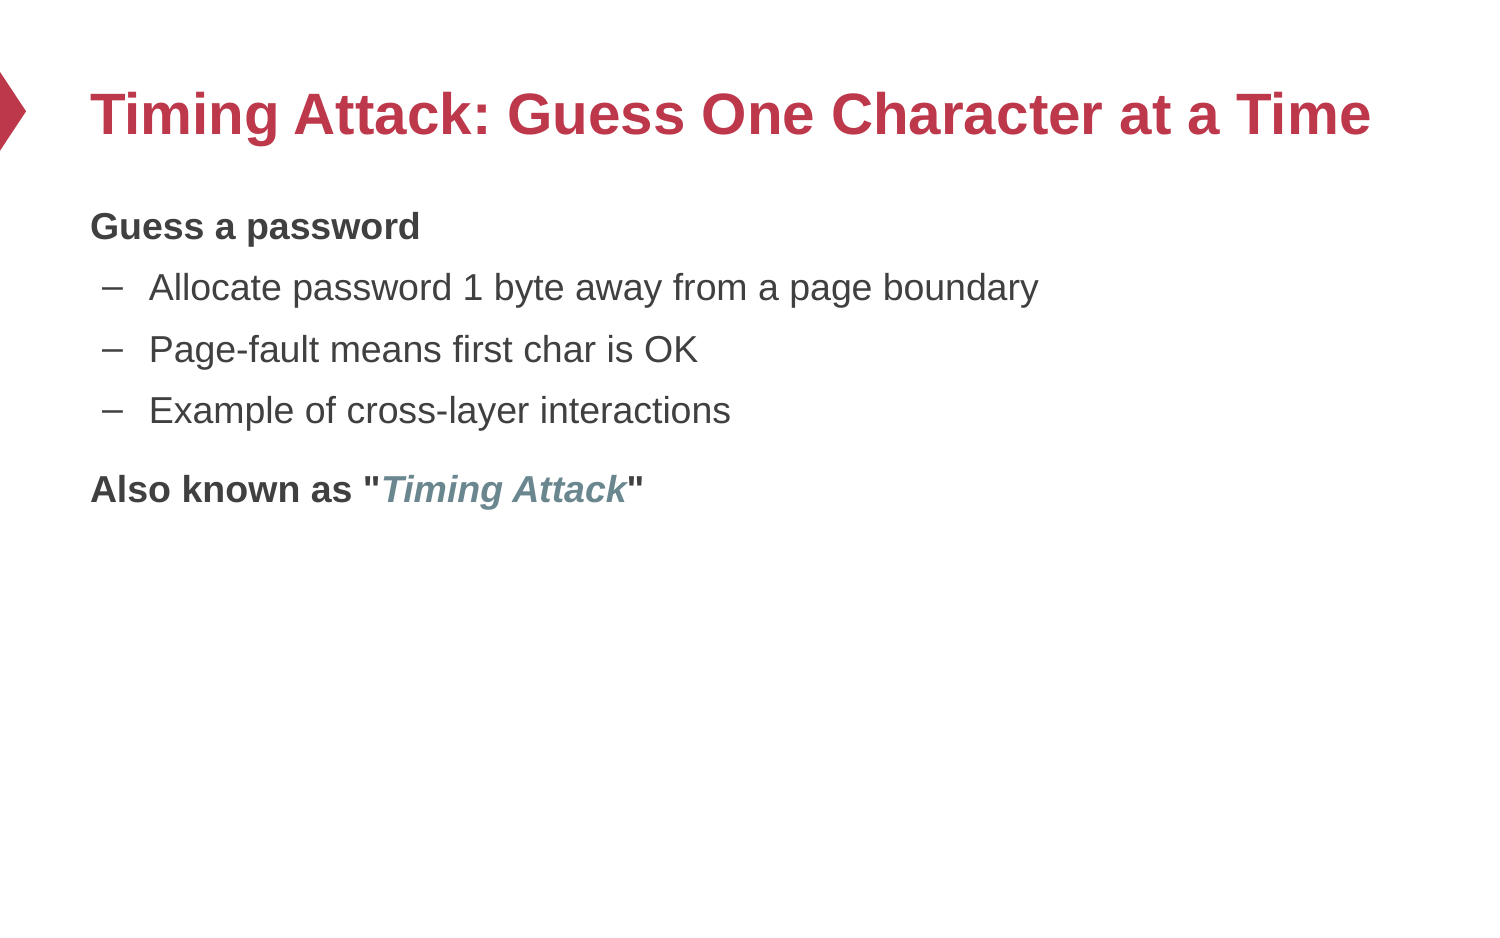

# Timing Attack: Guess One Character at a Time
Guess a password
Allocate password 1 byte away from a page boundary
Page-fault means first char is OK
Example of cross-layer interactions
Also known as "Timing Attack"